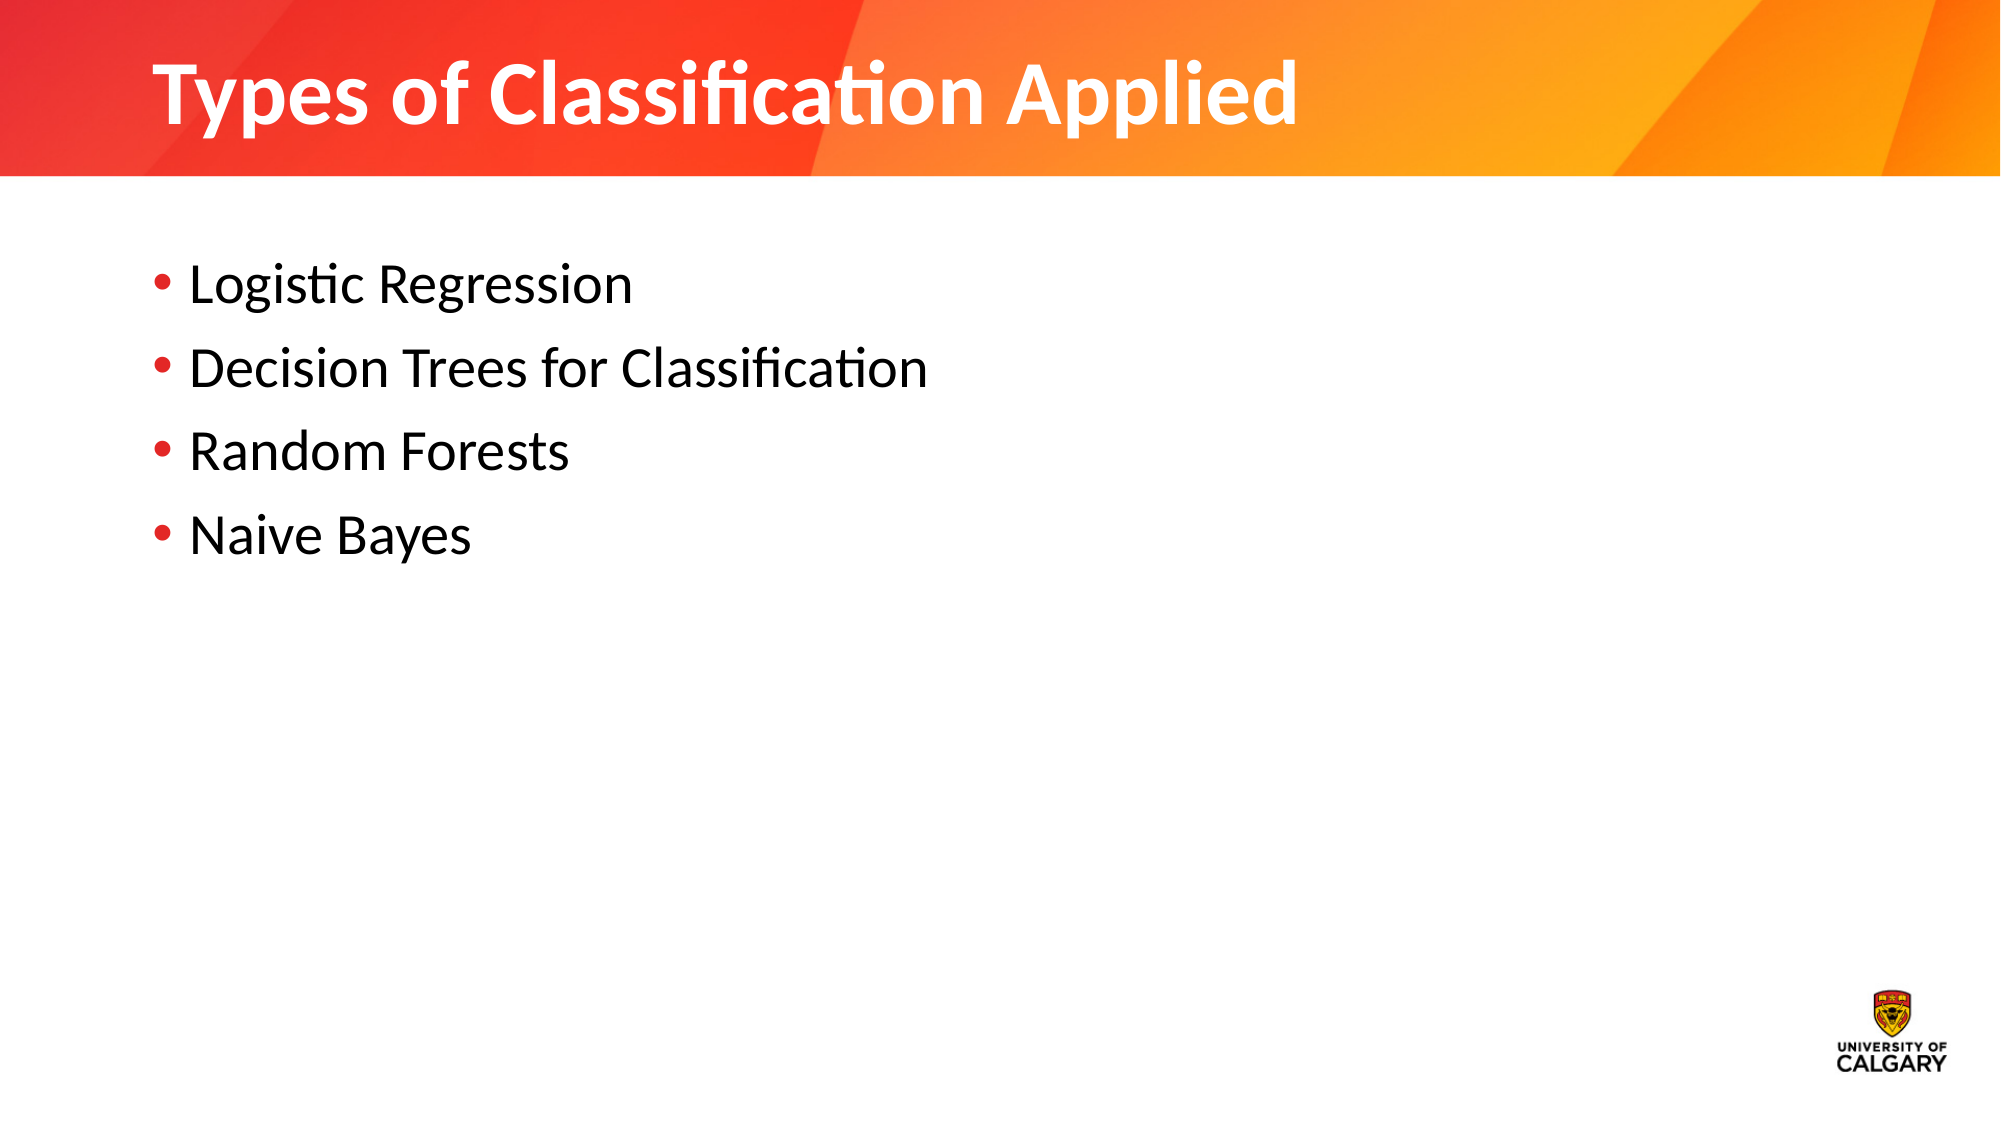

# Types of Classification Applied
Logistic Regression
Decision Trees for Classification
Random Forests
Naive Bayes